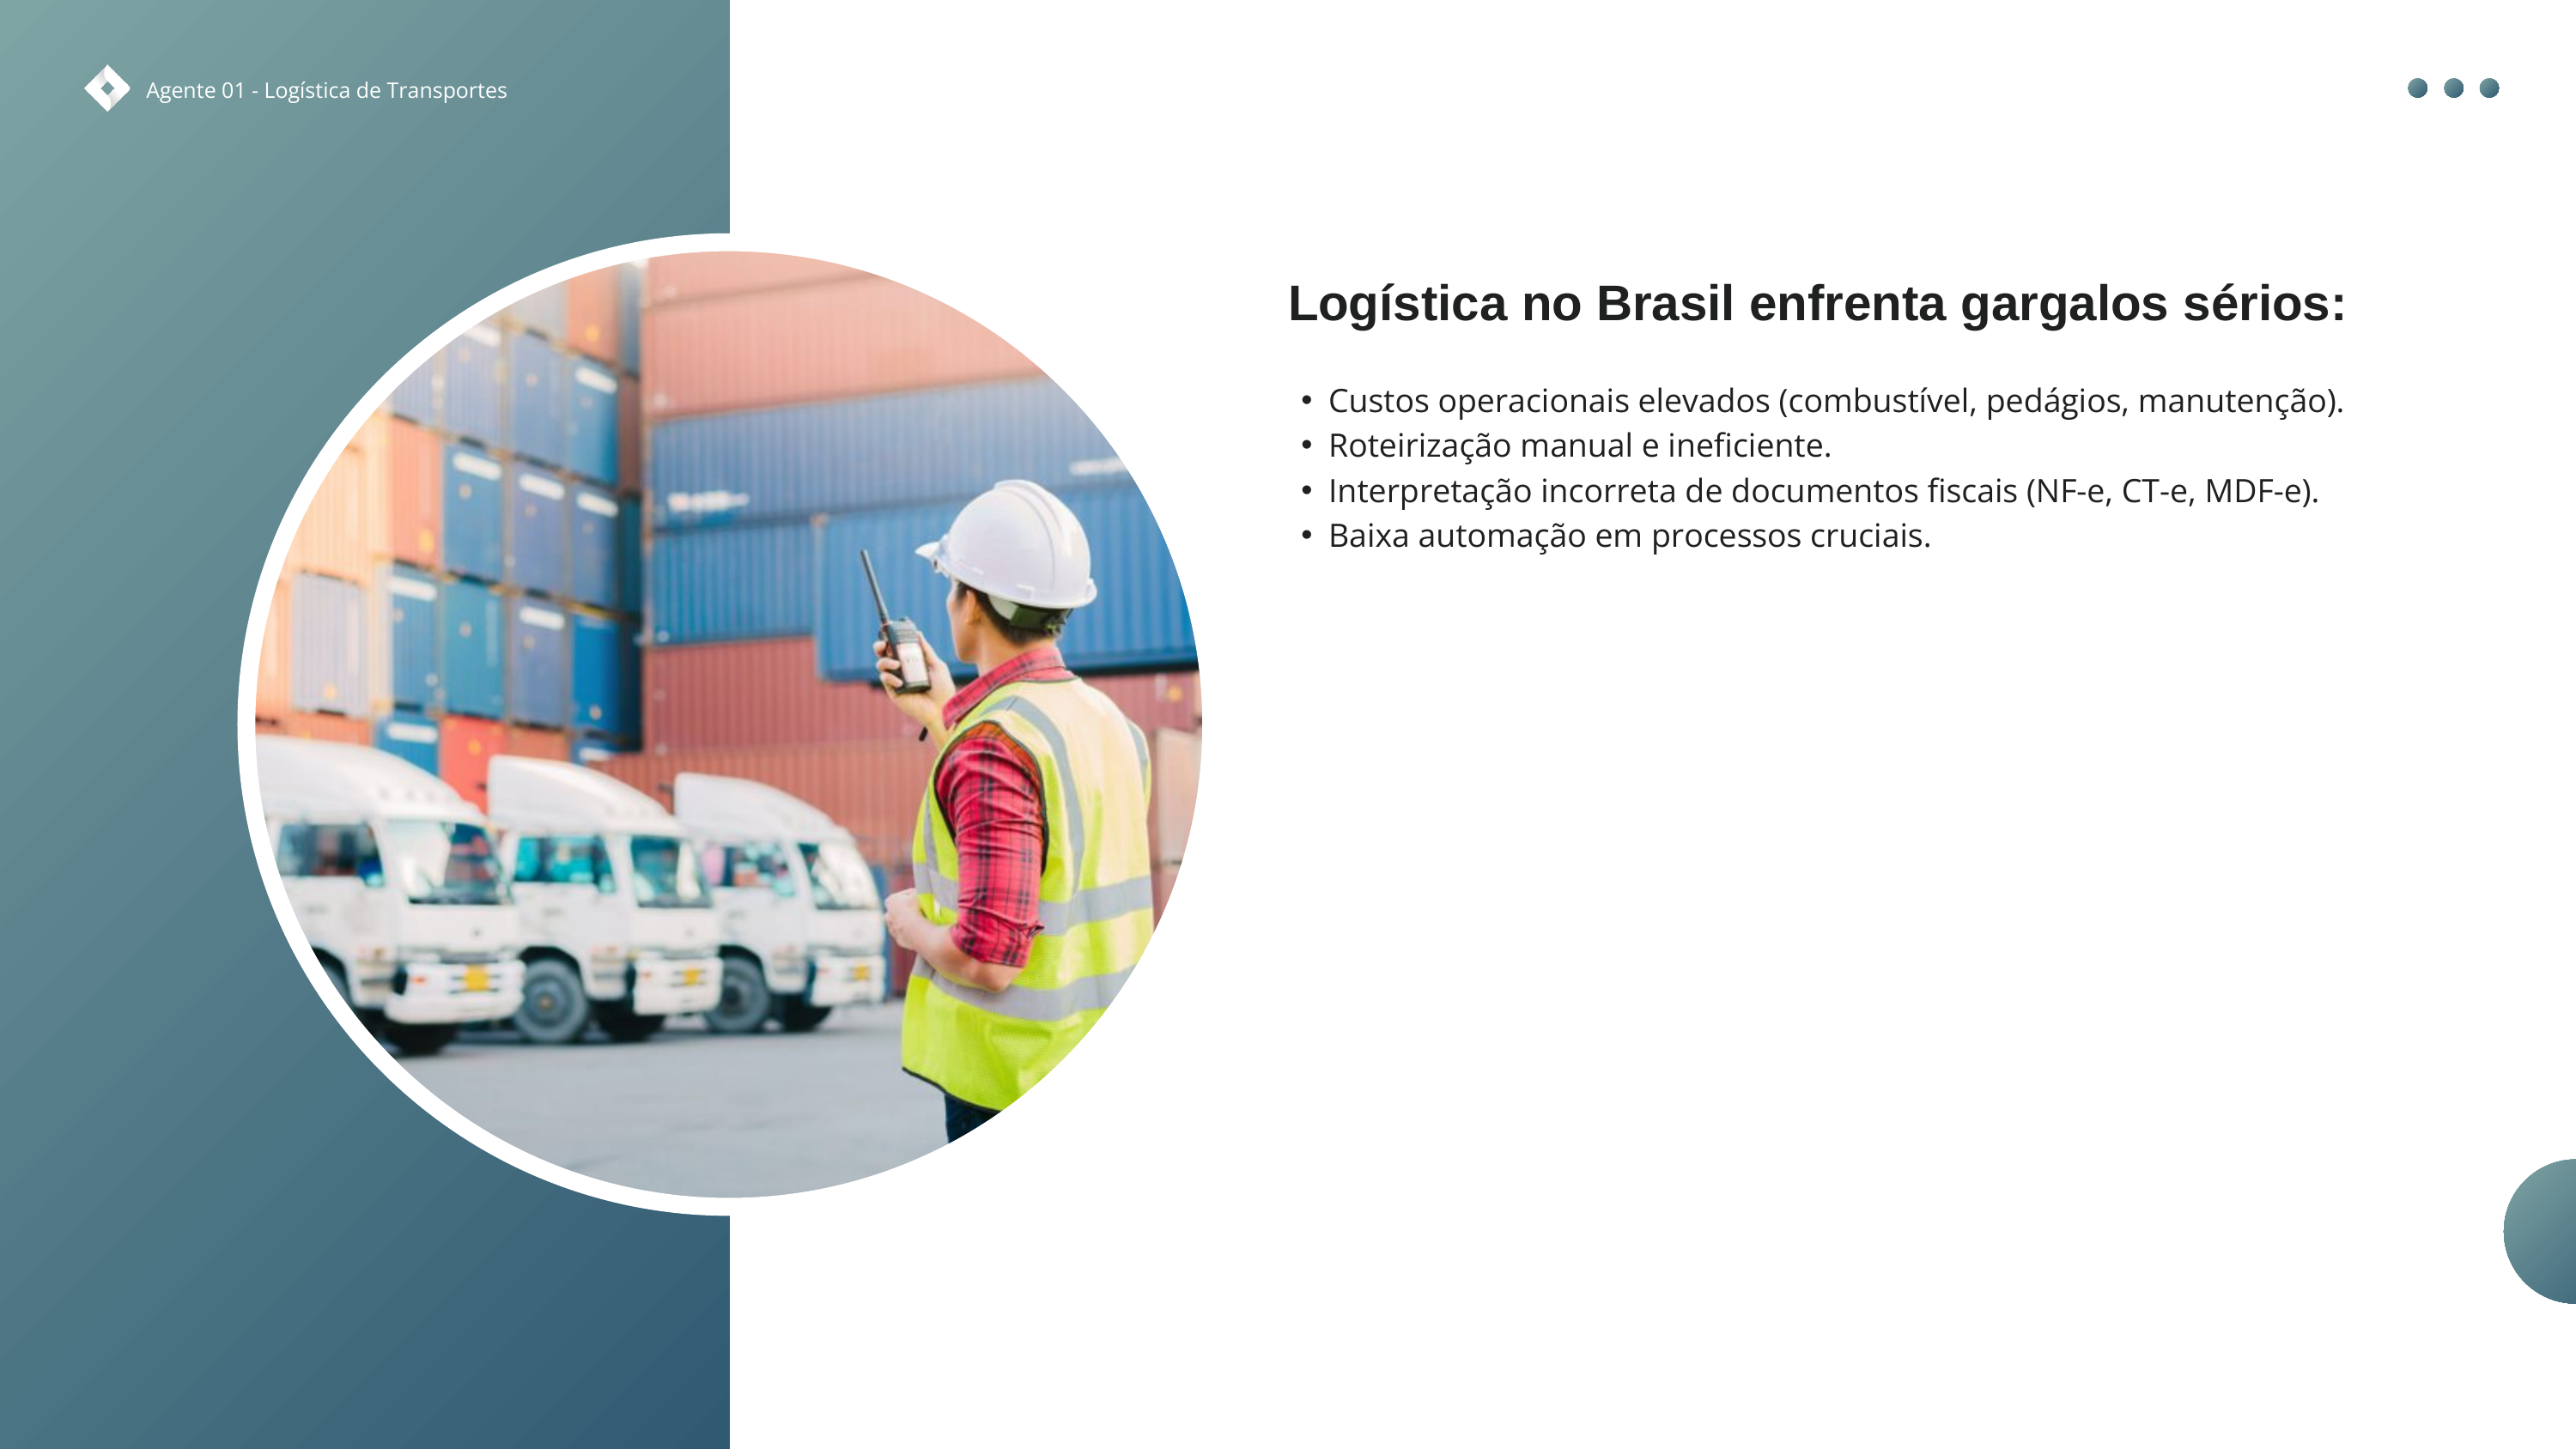

Agente 01 - Logística de Transportes

Logística no Brasil enfrenta gargalos sérios:

Custos operacionais elevados (combustível, pedágios, manutenção).
Roteirização manual e ineficiente.
Interpretação incorreta de documentos fiscais (NF-e, CT-e, MDF-e).
Baixa automação em processos cruciais.